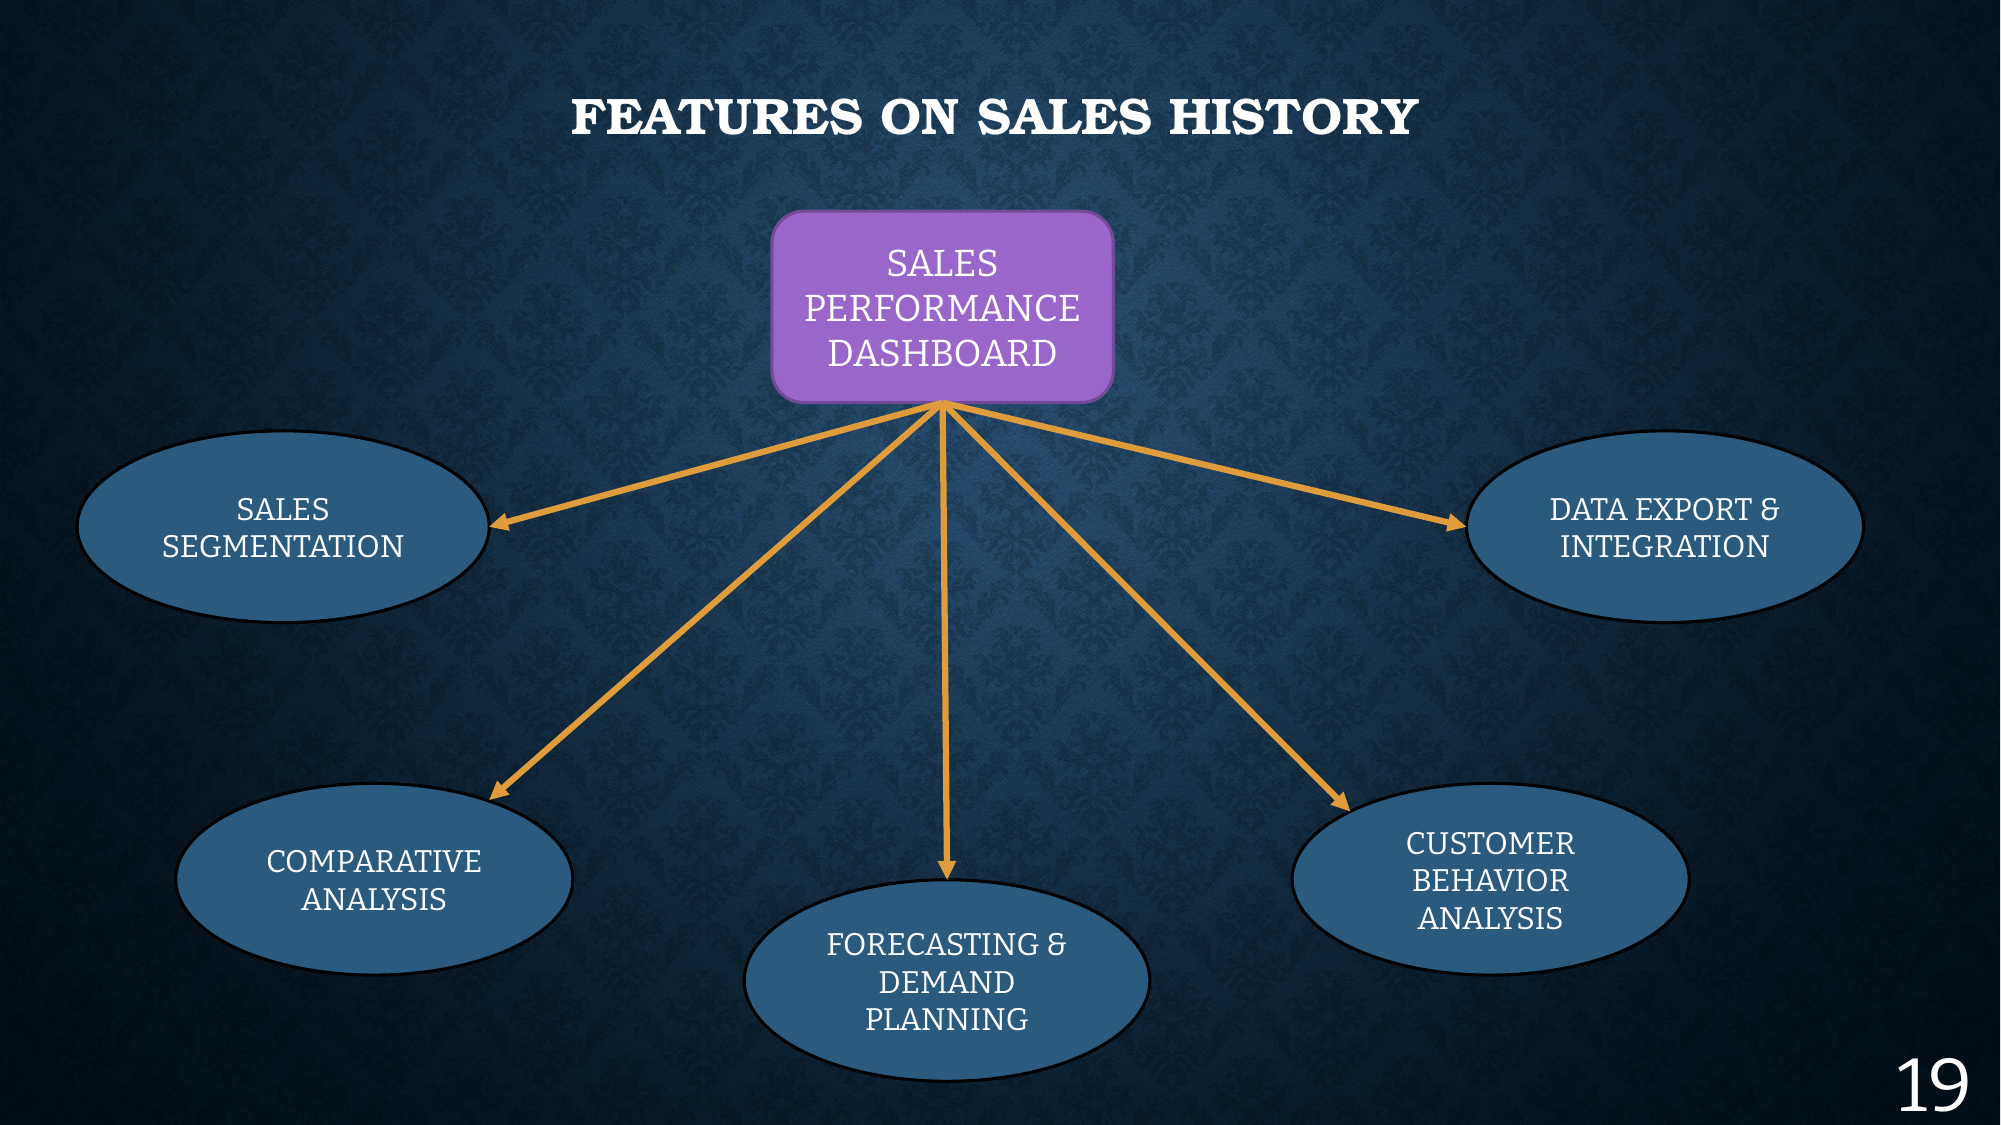

# Features on sales history
SALES PERFORMANCE DASHBOARD
SALES SEGMENTATION
DATA EXPORT & INTEGRATION
COMPARATIVE ANALYSIS
CUSTOMER BEHAVIOR ANALYSIS
FORECASTING & DEMAND PLANNING
19